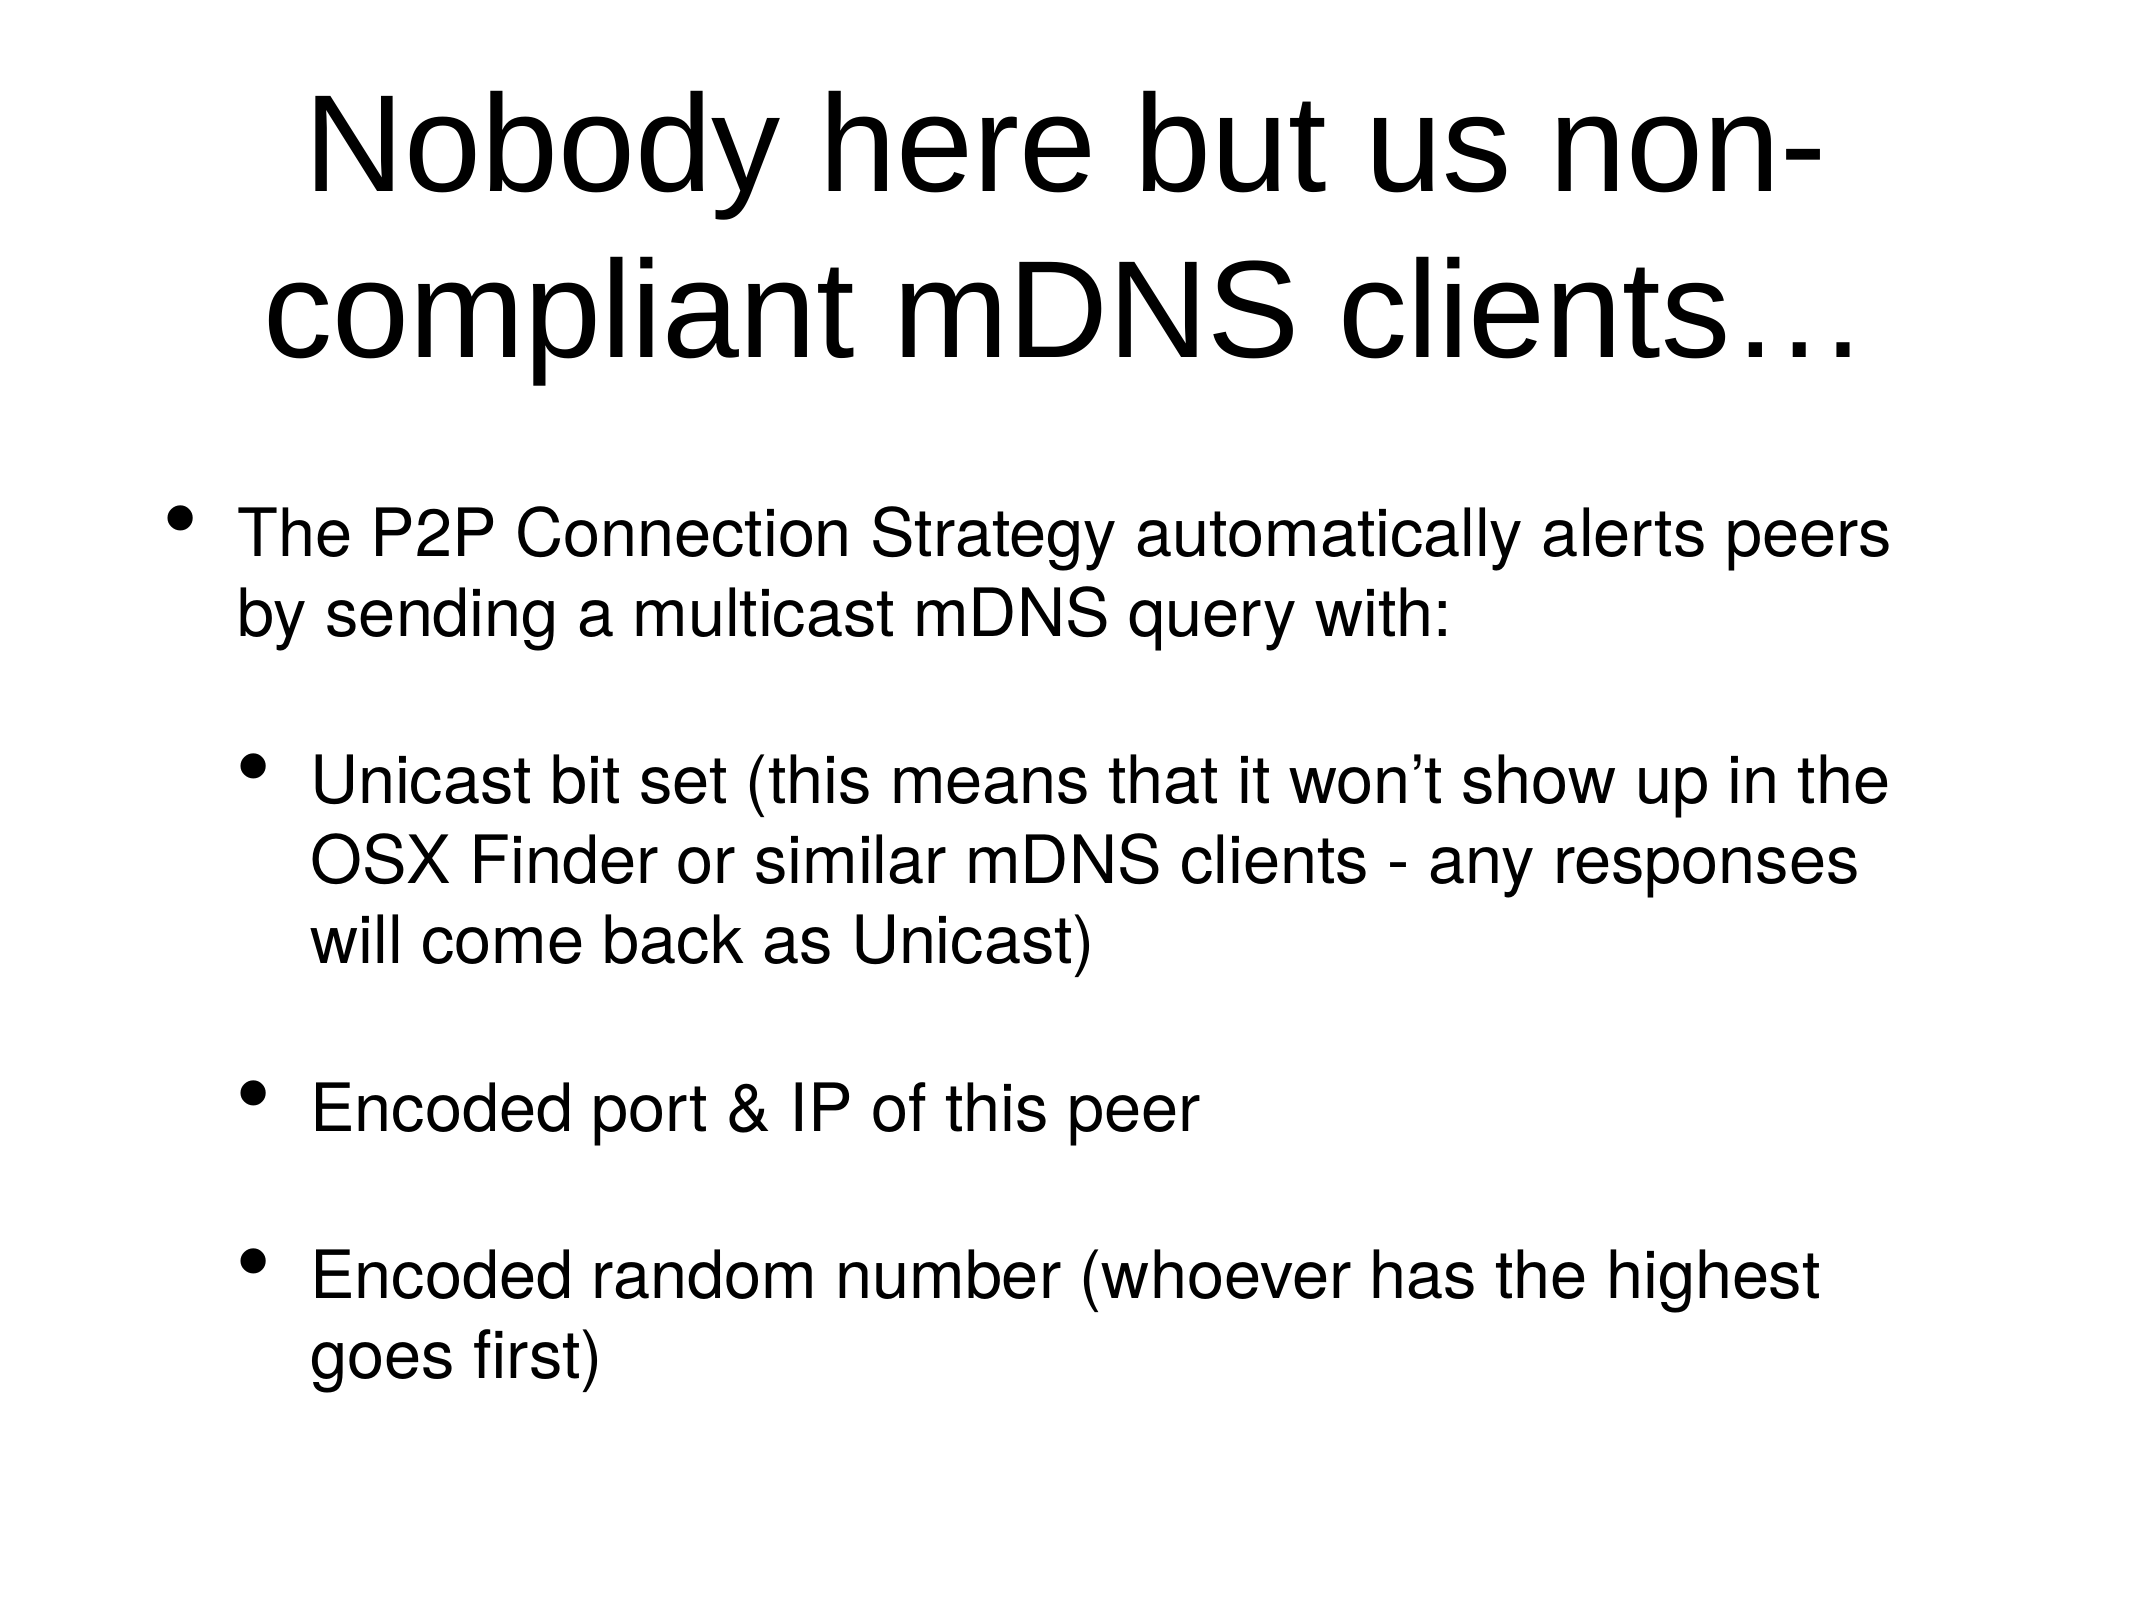

# Nobody here but us non-compliant mDNS clients…
The P2P Connection Strategy automatically alerts peers by sending a multicast mDNS query with:
Unicast bit set (this means that it won’t show up in the OSX Finder or similar mDNS clients - any responses will come back as Unicast)
Encoded port & IP of this peer
Encoded random number (whoever has the highest goes first)